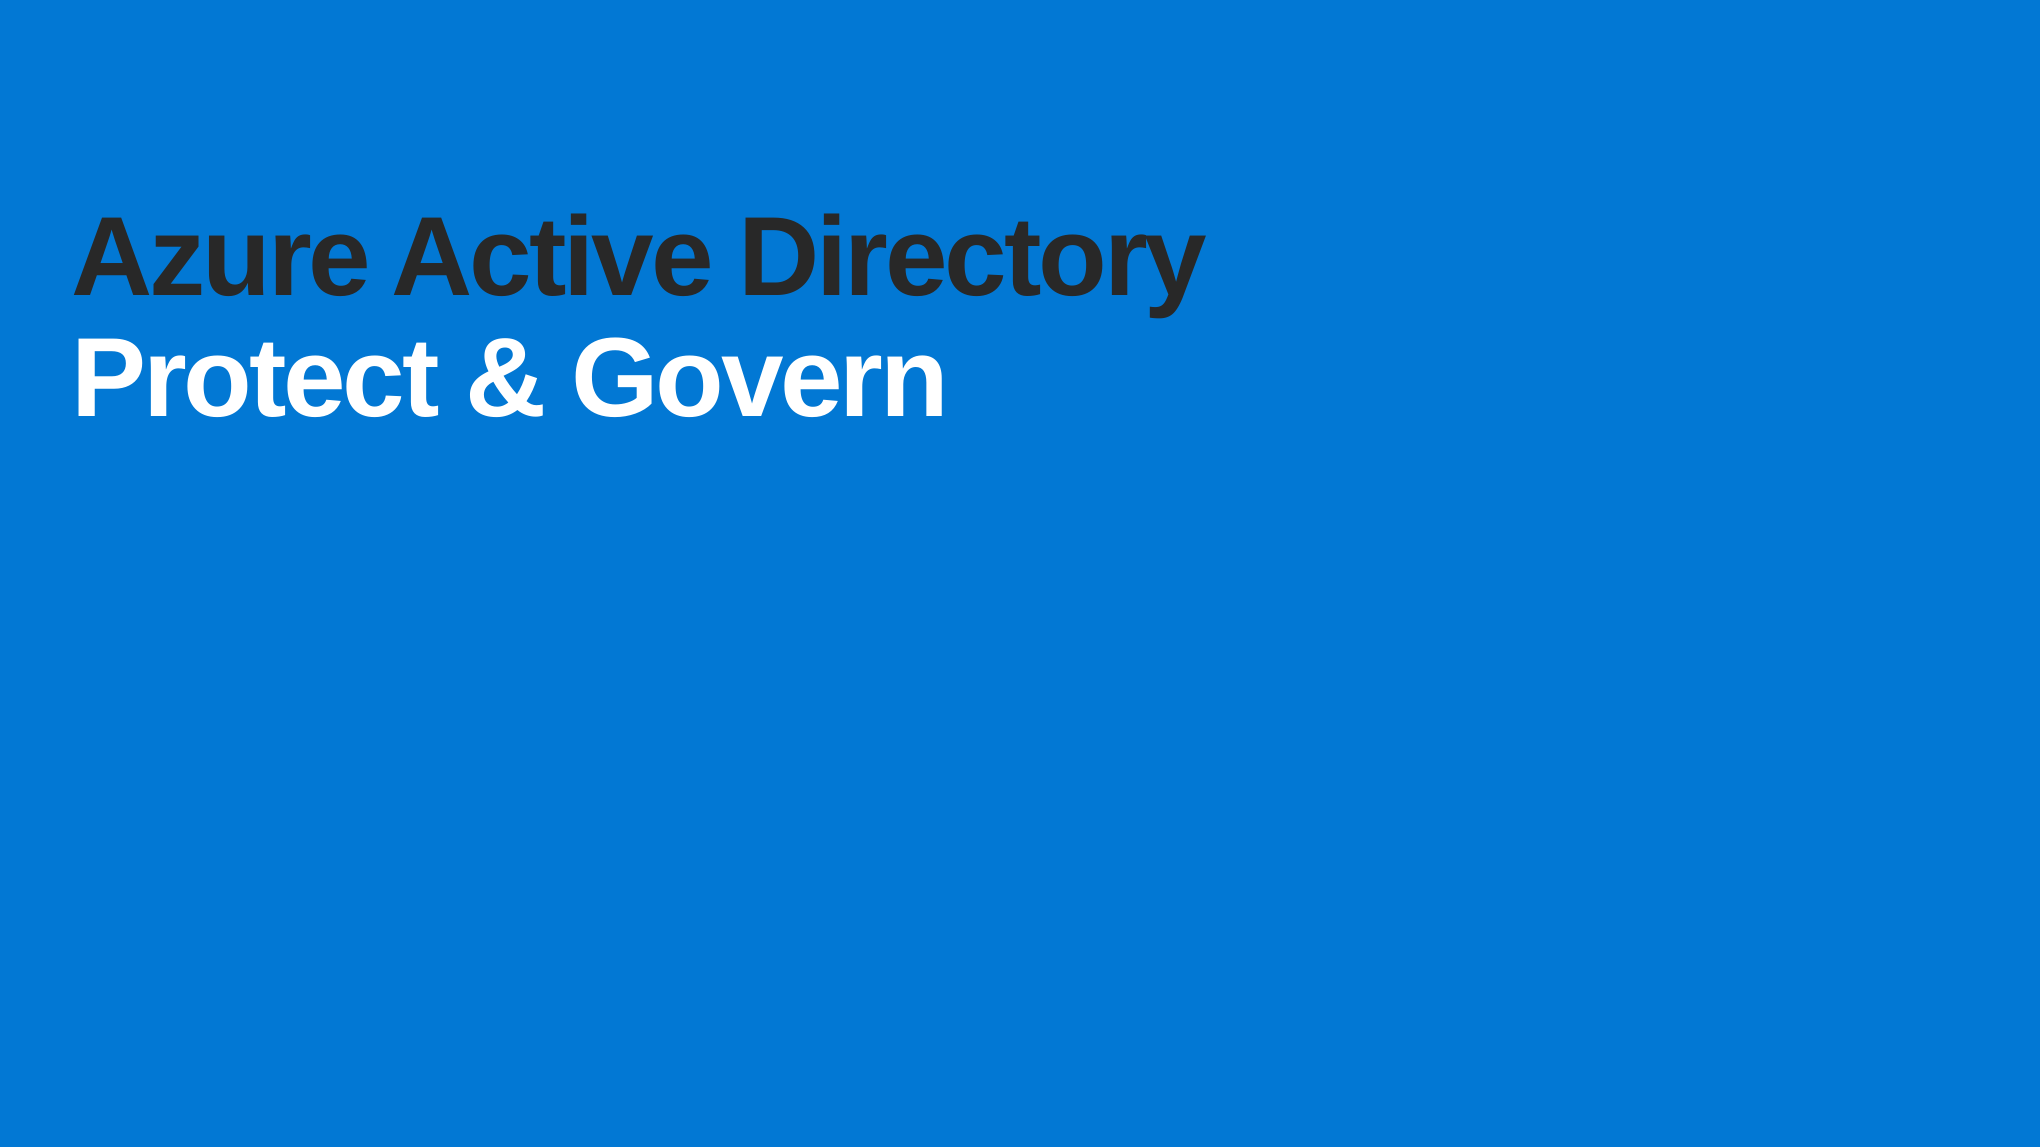

# Azure Active Directory Protect & Govern